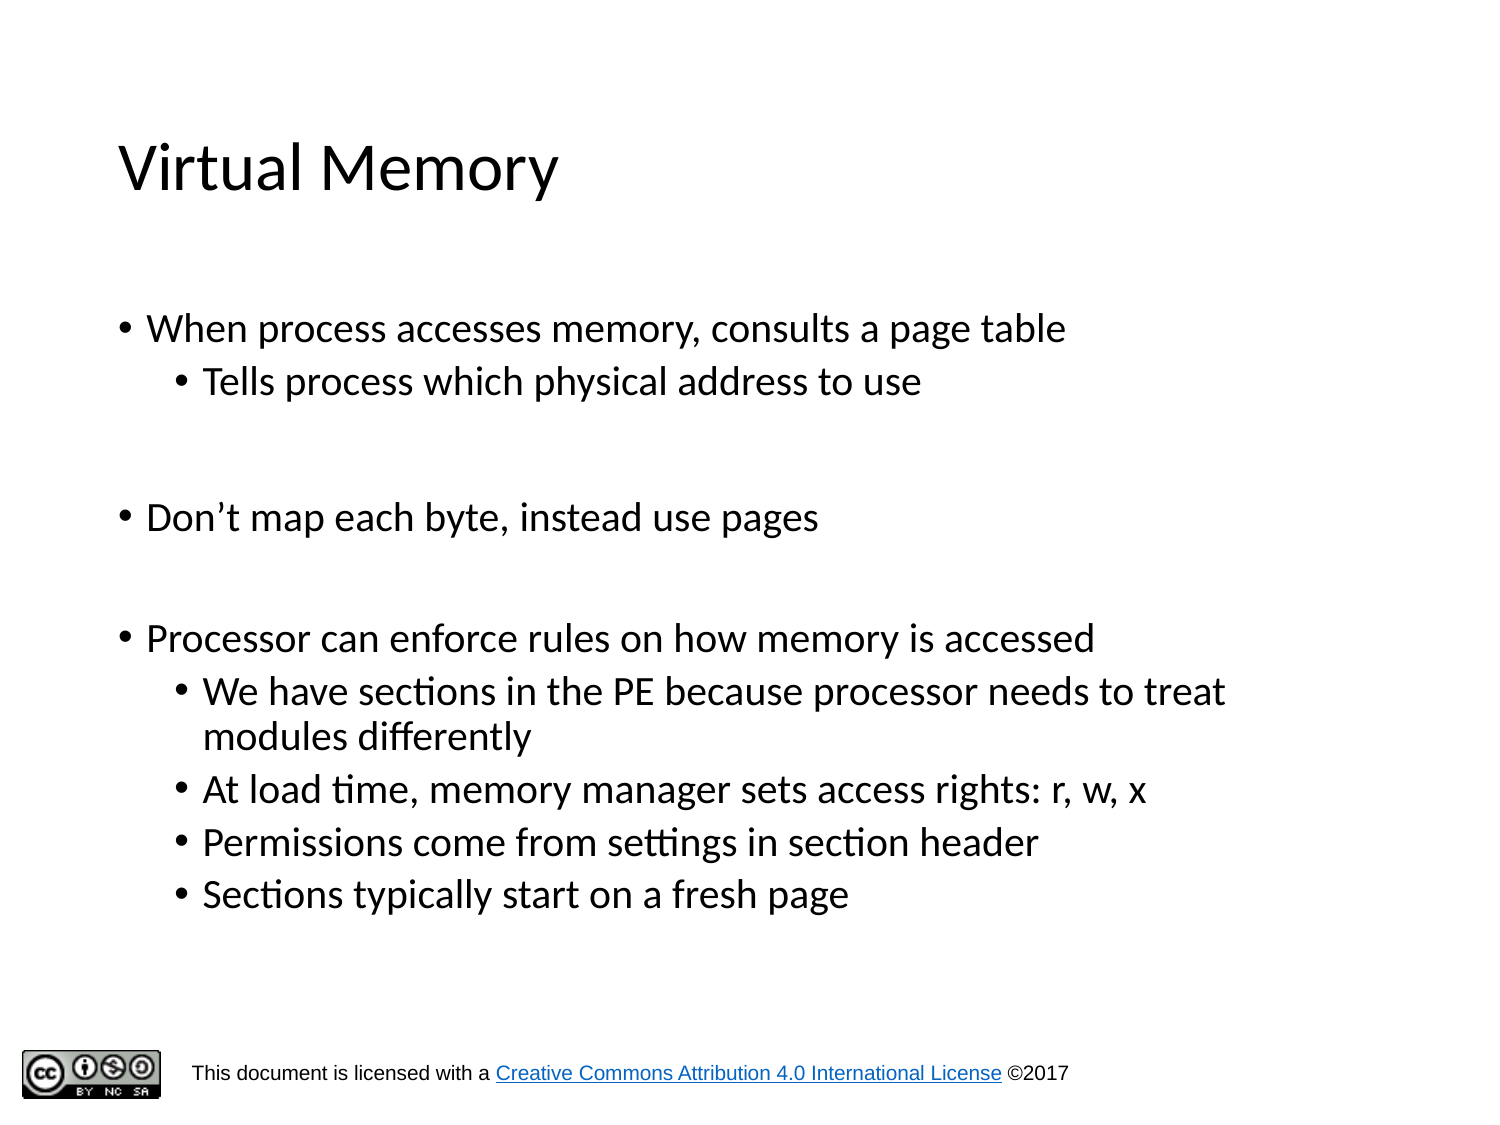

# Virtual Memory
When process accesses memory, consults a page table
Tells process which physical address to use

Don’t map each byte, instead use pages

Processor can enforce rules on how memory is accessed
We have sections in the PE because processor needs to treat modules differently
At load time, memory manager sets access rights: r, w, x
Permissions come from settings in section header
Sections typically start on a fresh page